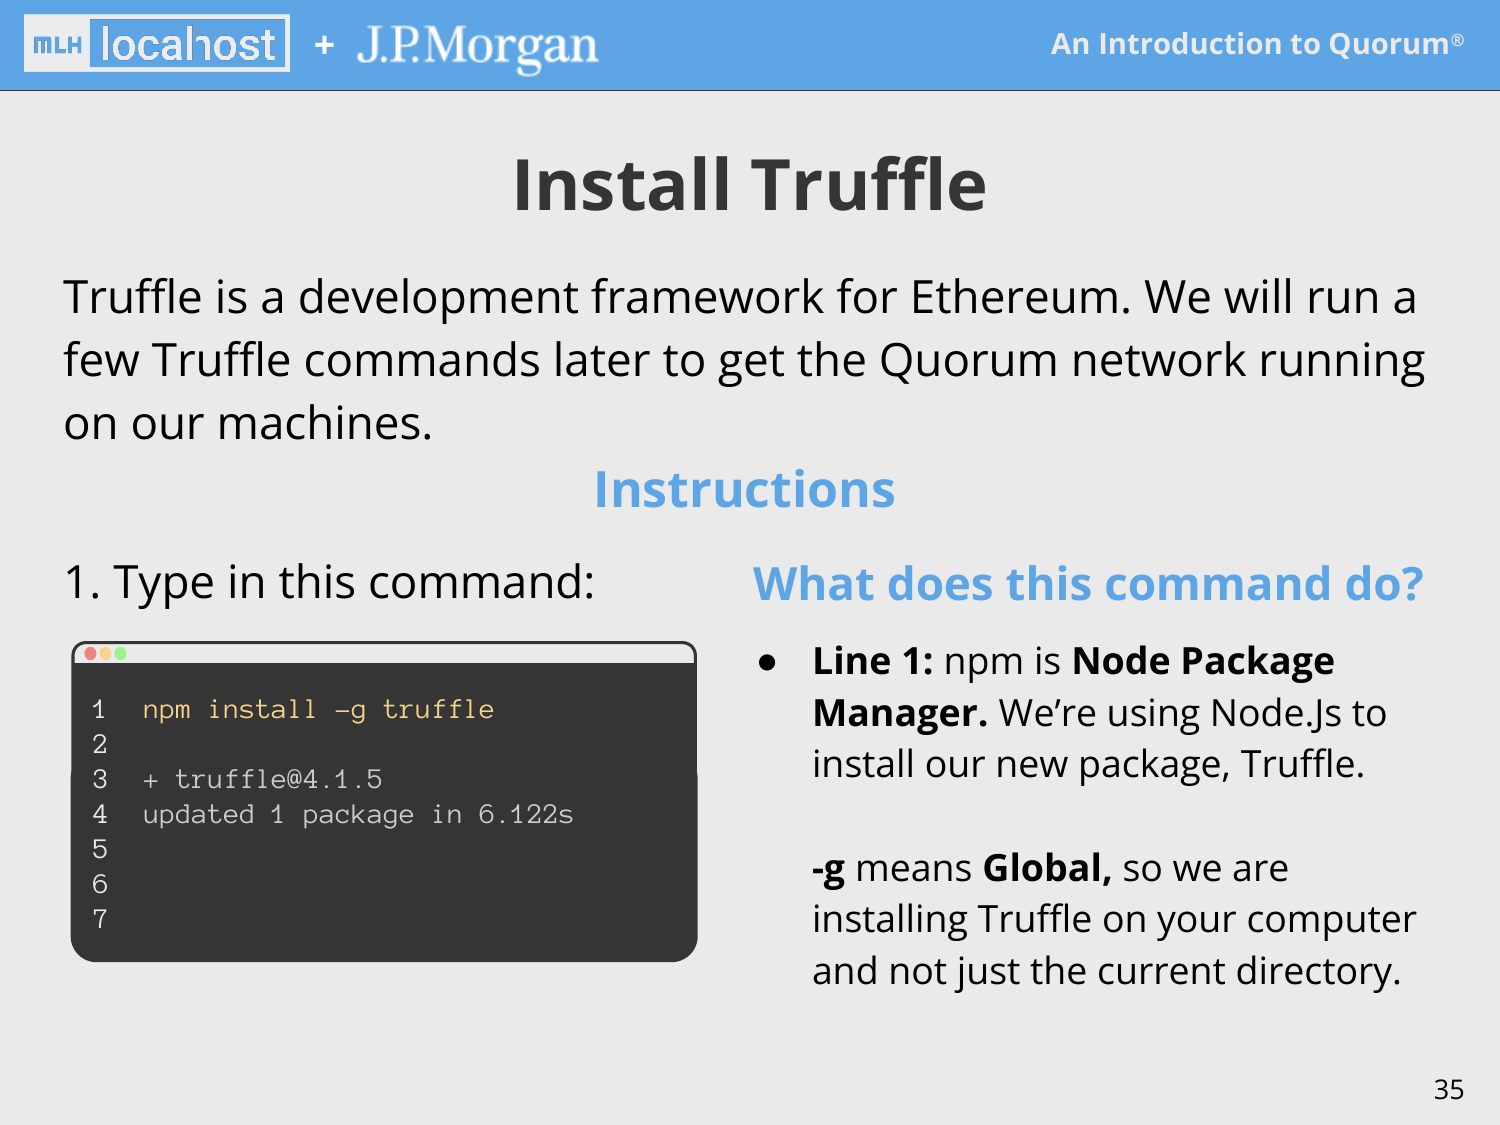

Install Truffle
Truffle is a development framework for Ethereum. We will run a few Truffle commands later to get the Quorum network running on our machines.

1. Type in this command:
Instructions
What does this command do?
Line 1: npm is Node Package Manager. We’re using Node.Js to install our new package, Truffle.
-g means Global, so we are installing Truffle on your computer and not just the current directory.

1
2
3
4
5
6
7

npm install -g truffle

+ truffle@4.1.5
updated 1 package in 6.122s

35